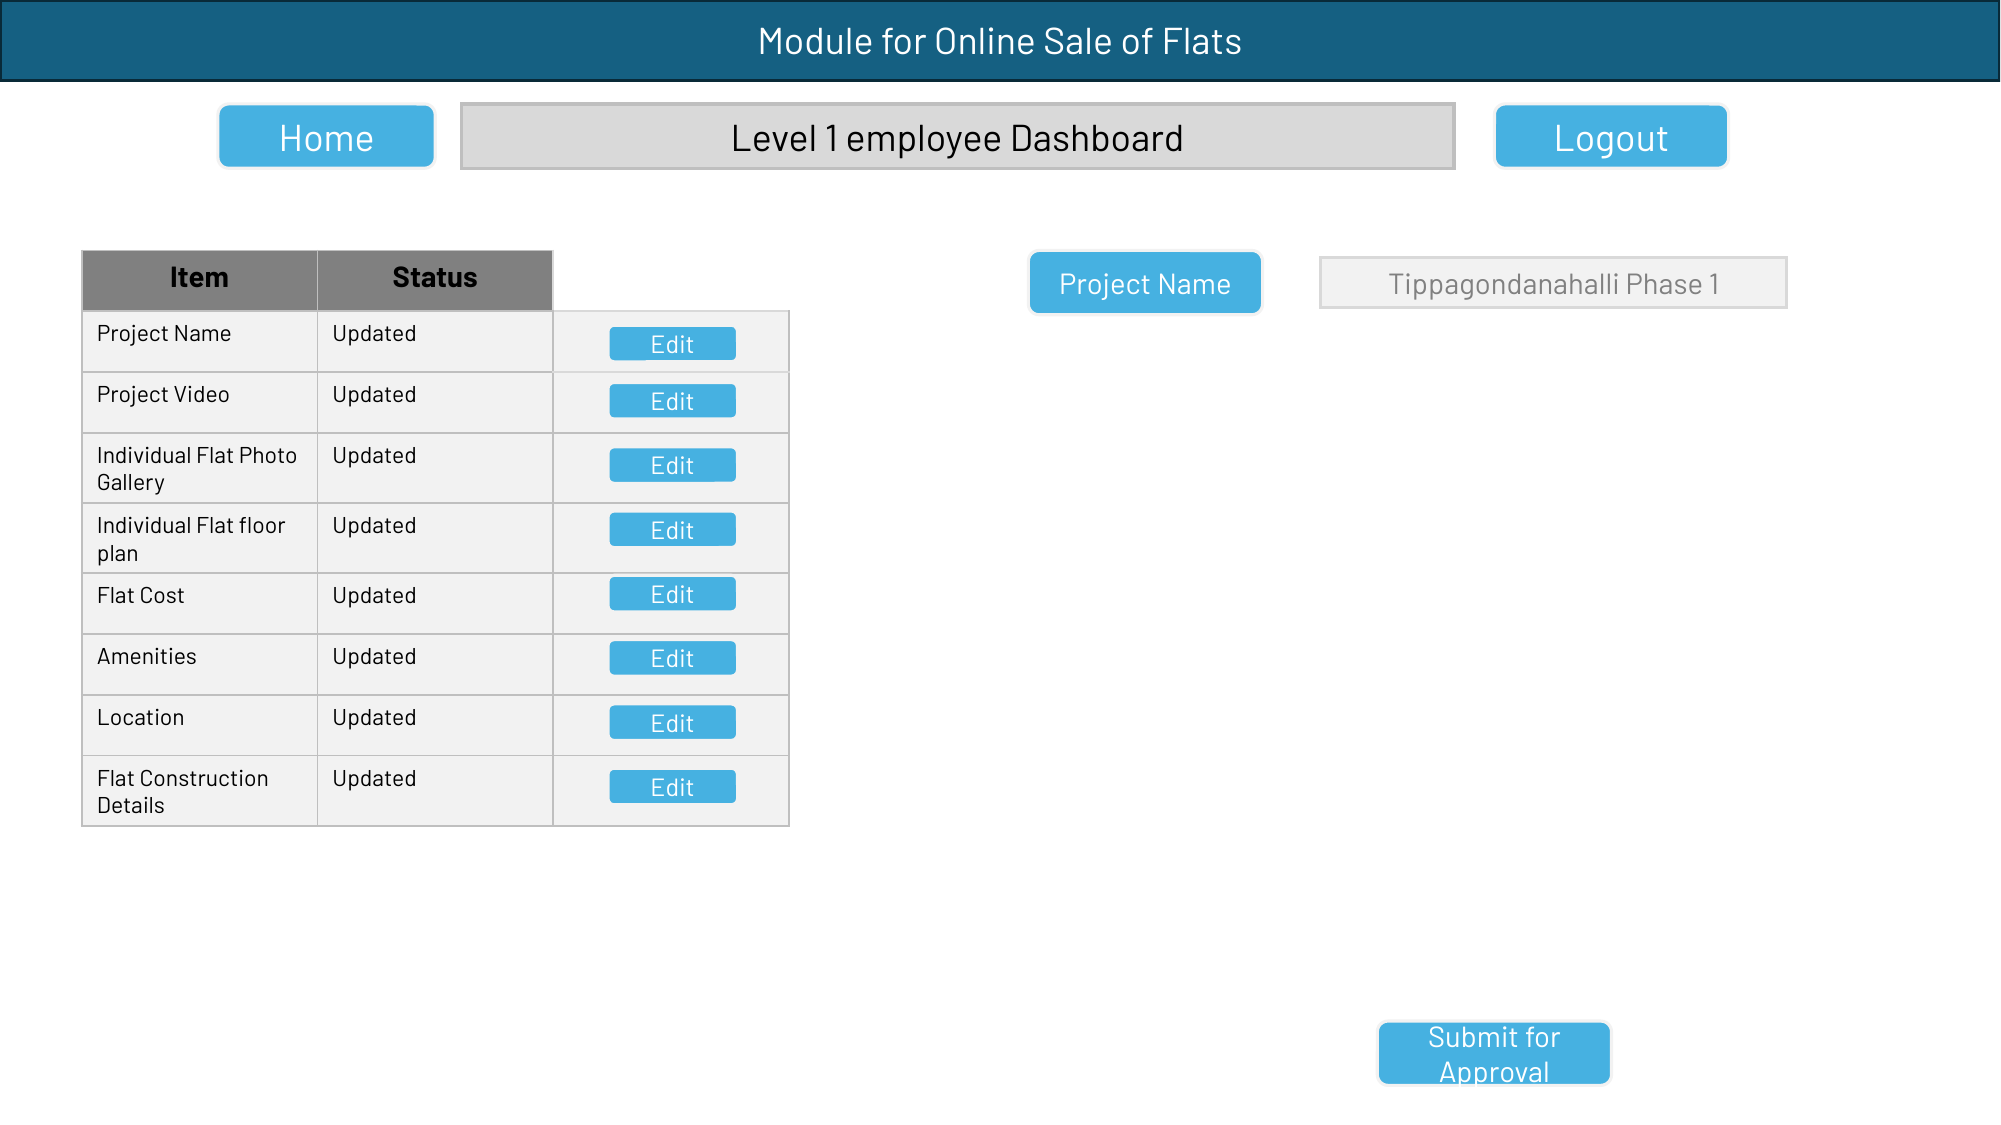

Home
Level 1 employee Dashboard
Logout
| Item | Status |  |
| --- | --- | --- |
| Project Name | Updated |  |
| Project Video | Updated |  |
| Individual Flat Photo Gallery | Updated |  |
| Individual Flat floor plan | Updated |  |
| Flat Cost | Updated |  |
| Amenities | Updated |  |
| Location | Updated |  |
| Flat Construction Details | Updated |  |
Project Name
Tippagondanahalli Phase 1
Edit
Edit
Edit
Edit
Edit
Edit
Edit
Edit
Submit for Approval